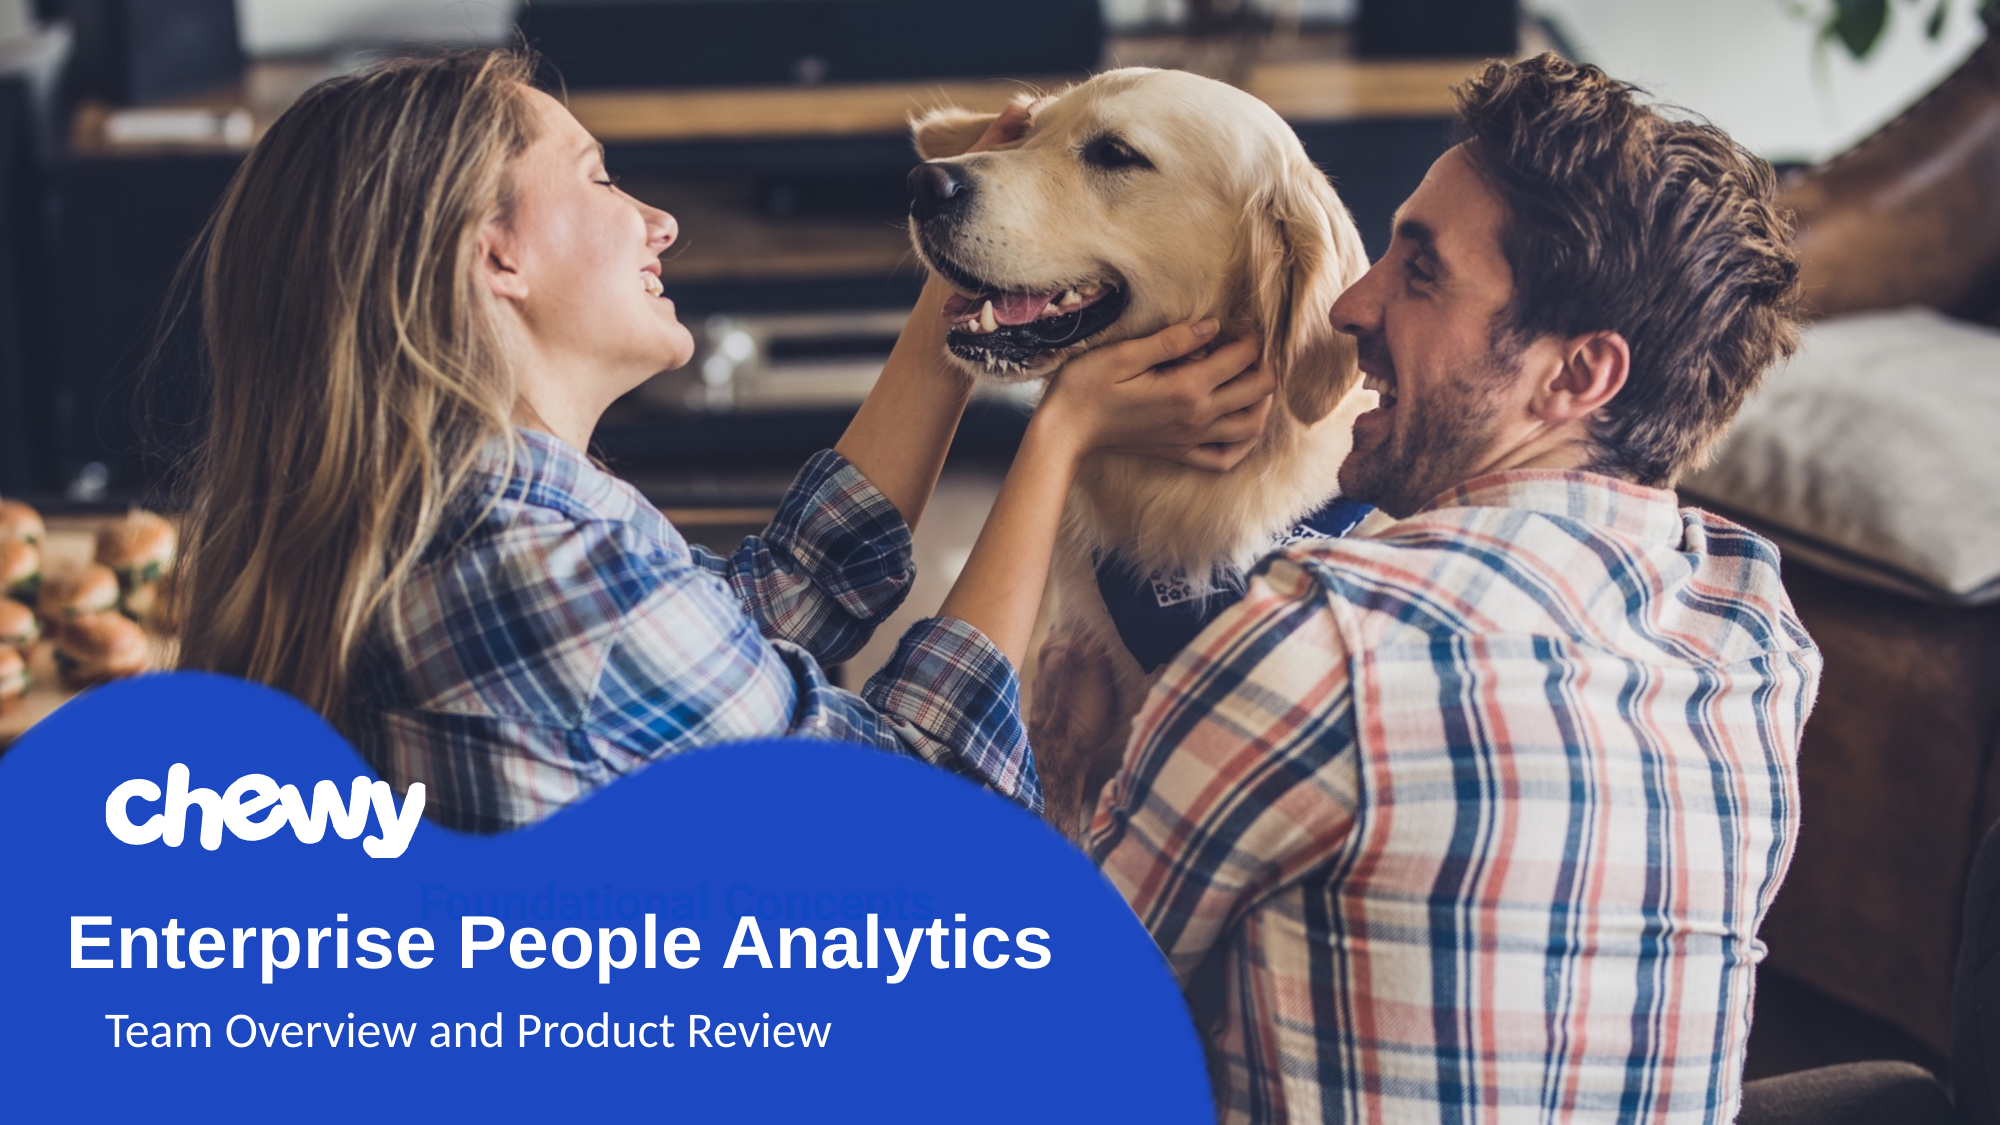

Foundational Concepts
Enterprise People Analytics
Team Overview and Product Review